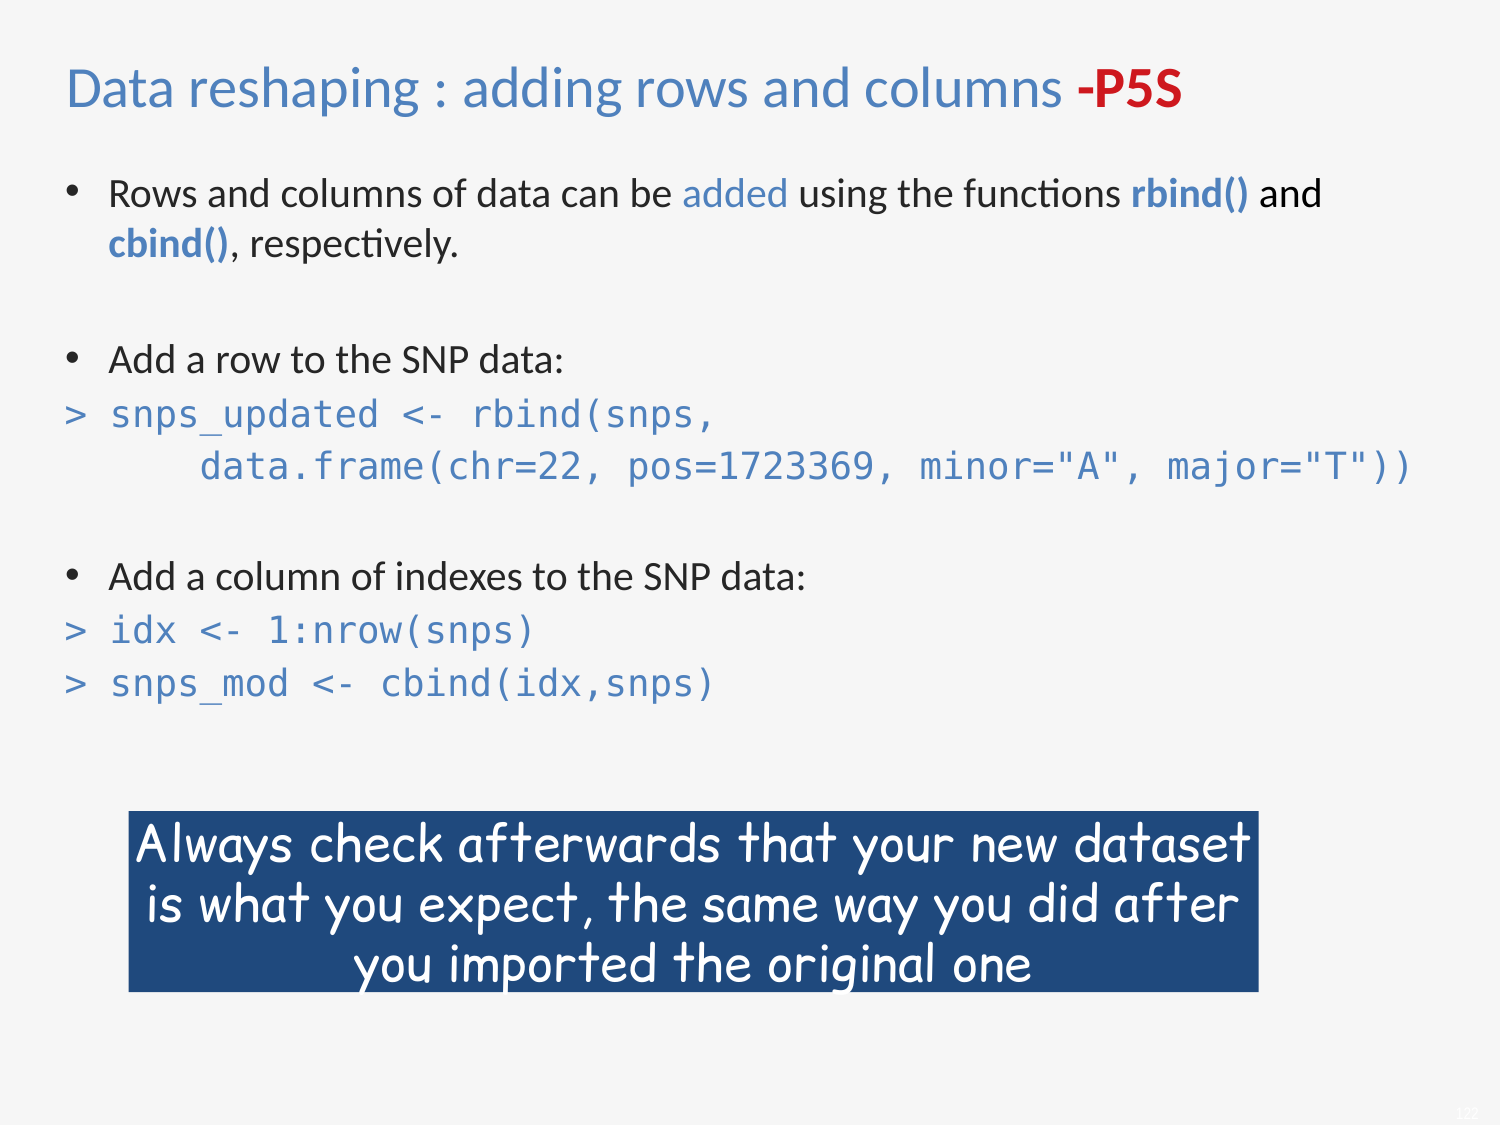

Data reshaping : adding rows and columns -P5S
Rows and columns of data can be added using the functions rbind() and cbind(), respectively.

Add a row to the SNP data:
> snps_updated <- rbind(snps,
      data.frame(chr=22, pos=1723369, minor="A", major="T"))

Add a column of indexes to the SNP data:
> idx <- 1:nrow(snps)
> snps_mod <- cbind(idx,snps)

Always check afterwards that your new dataset is what you expect, the same way you did after you imported the original one

.